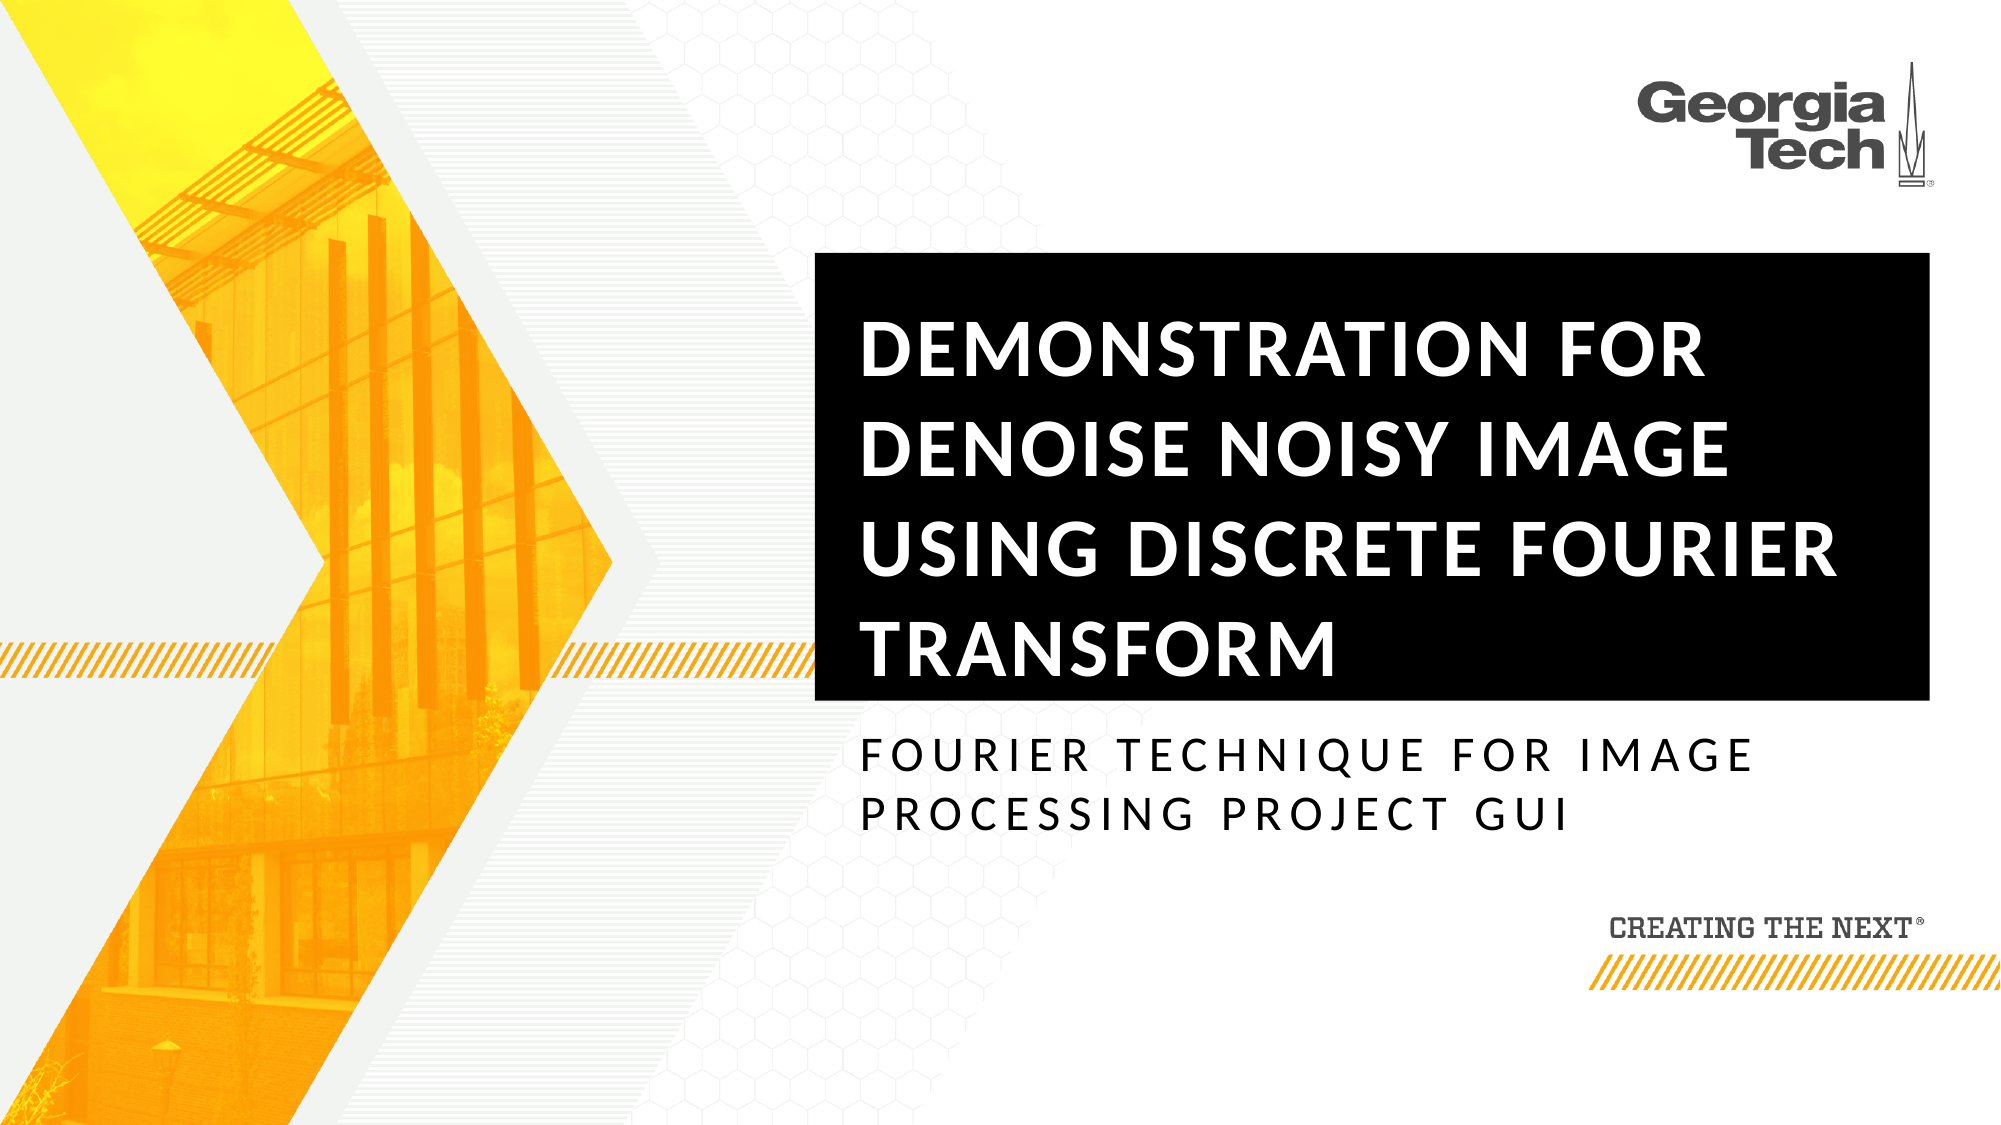

# Demonstration for Denoise noisy image using Discrete Fourier Transform
Fourier Technique for image processing project GUI